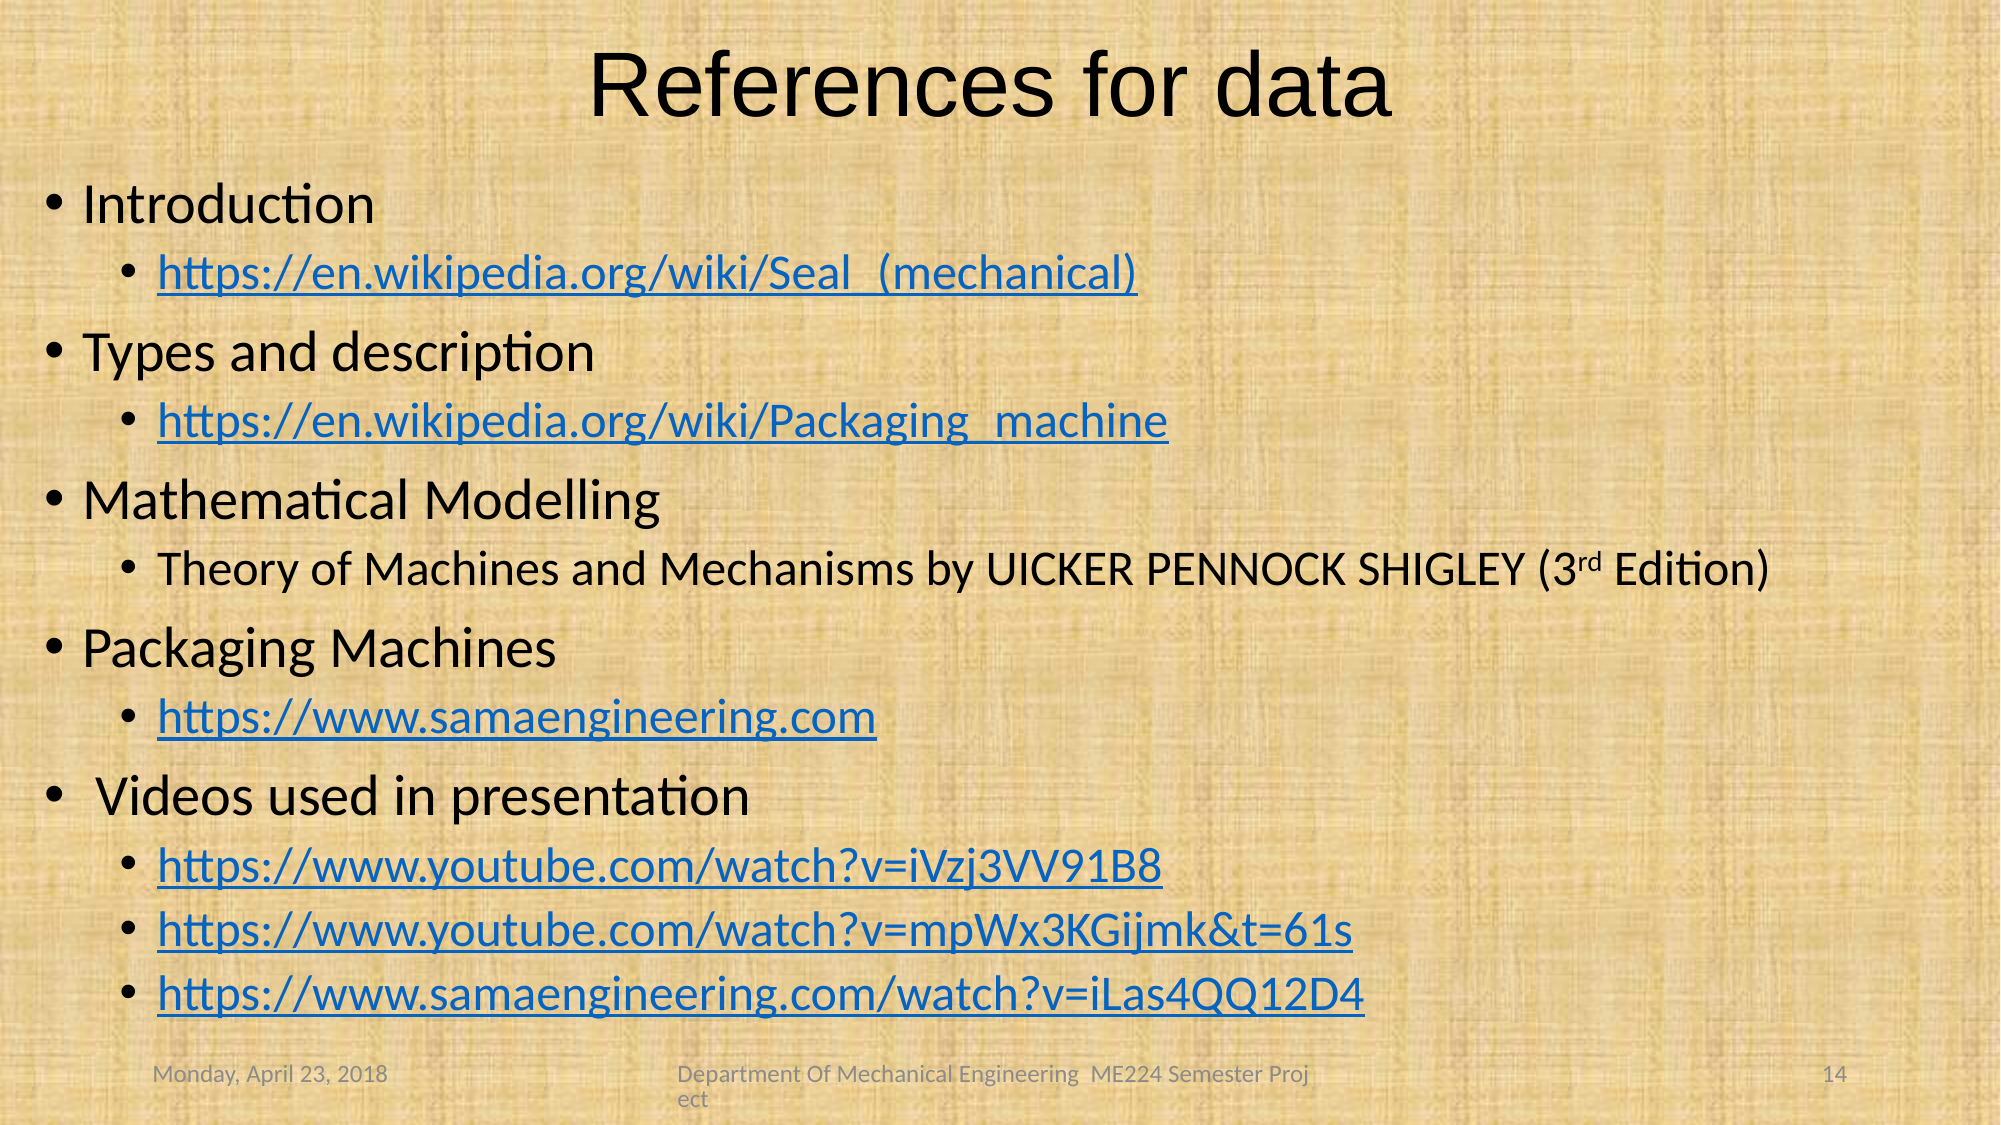

# References for data
Introduction
https://en.wikipedia.org/wiki/Seal_(mechanical)
Types and description
https://en.wikipedia.org/wiki/Packaging_machine
Mathematical Modelling
Theory of Machines and Mechanisms by UICKER PENNOCK SHIGLEY (3rd Edition)
Packaging Machines
https://www.samaengineering.com
 Videos used in presentation
https://www.youtube.com/watch?v=iVzj3VV91B8
https://www.youtube.com/watch?v=mpWx3KGijmk&t=61s
https://www.samaengineering.com/watch?v=iLas4QQ12D4

Monday, April 23, 2018
Department Of Mechanical Engineering  ME224 Semester Project
14